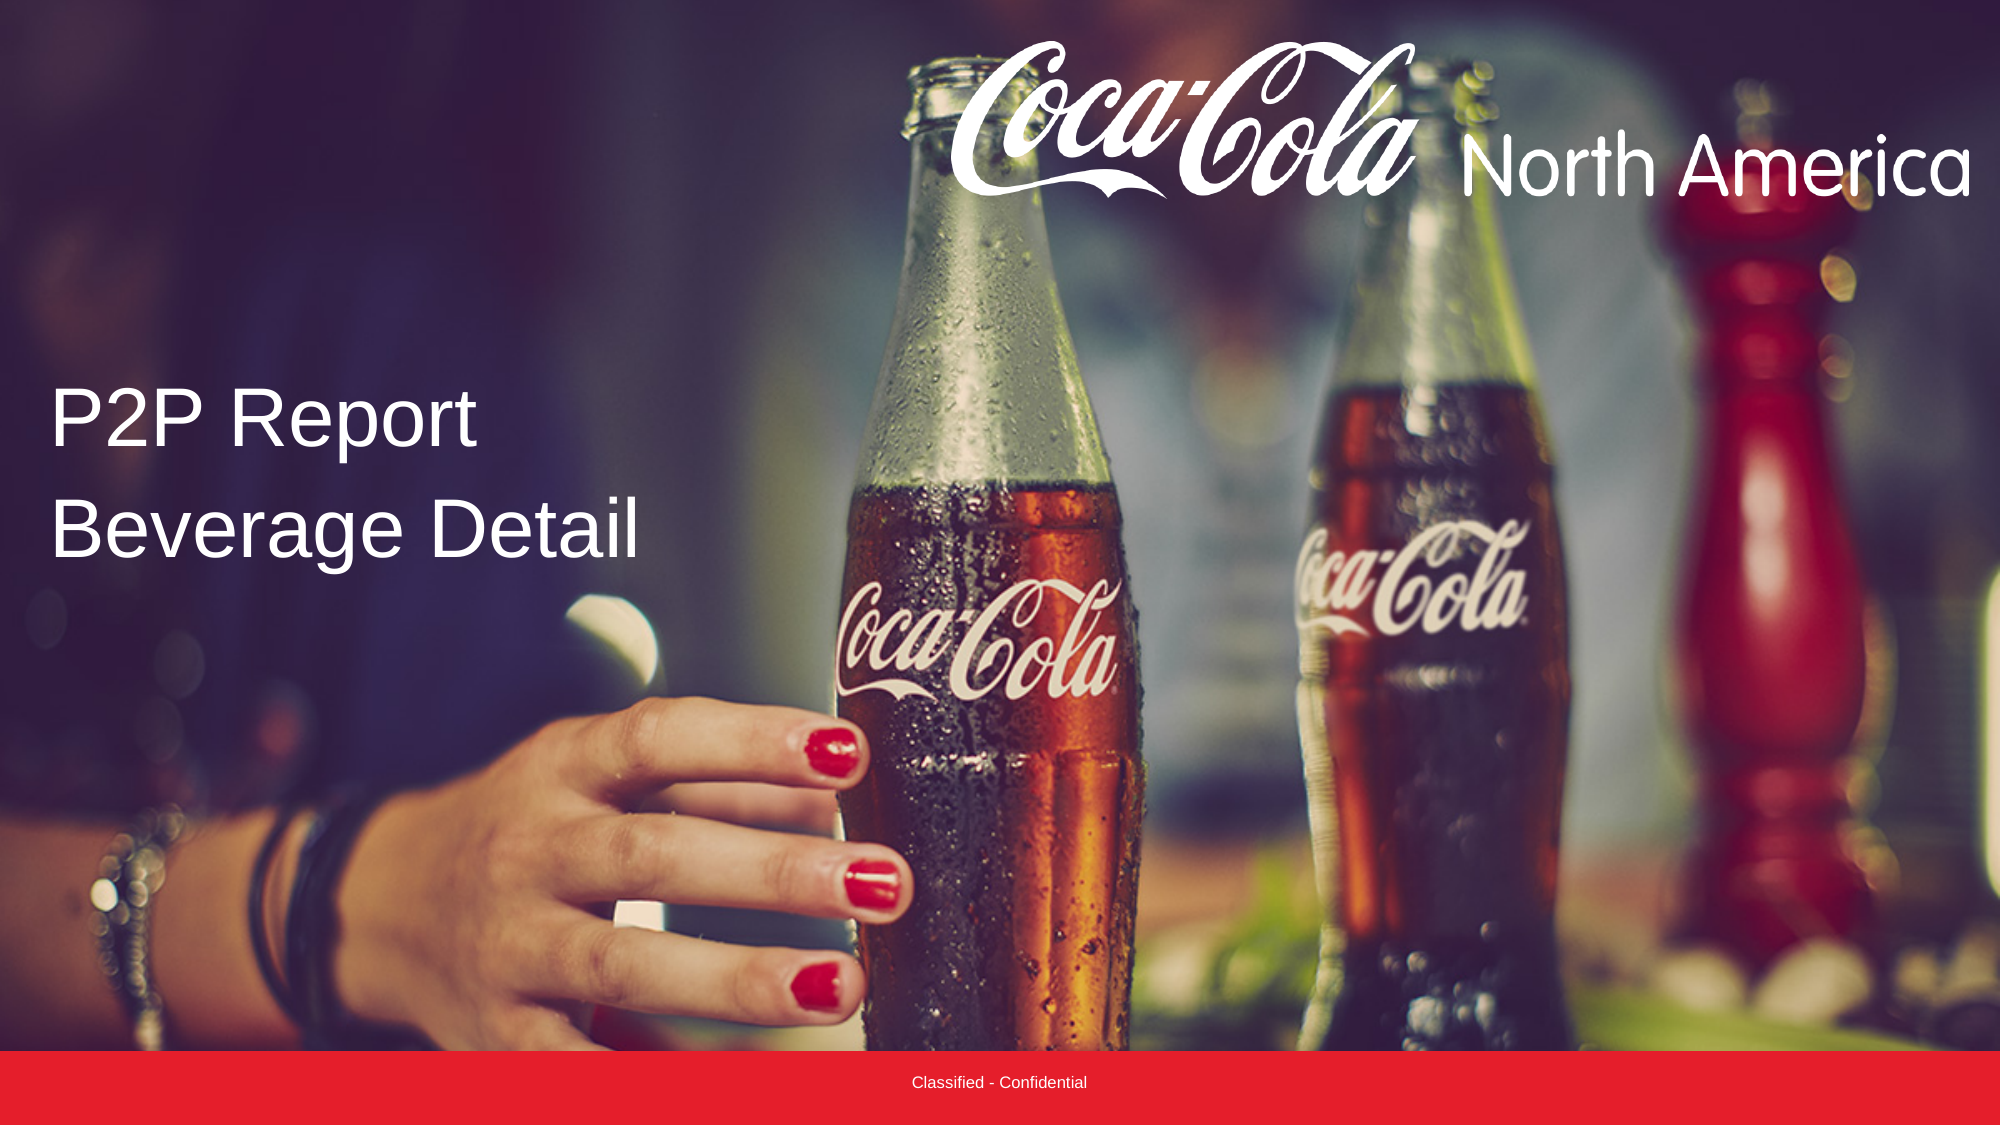

P2P Report
Beverage Detail
Classified - Confidential